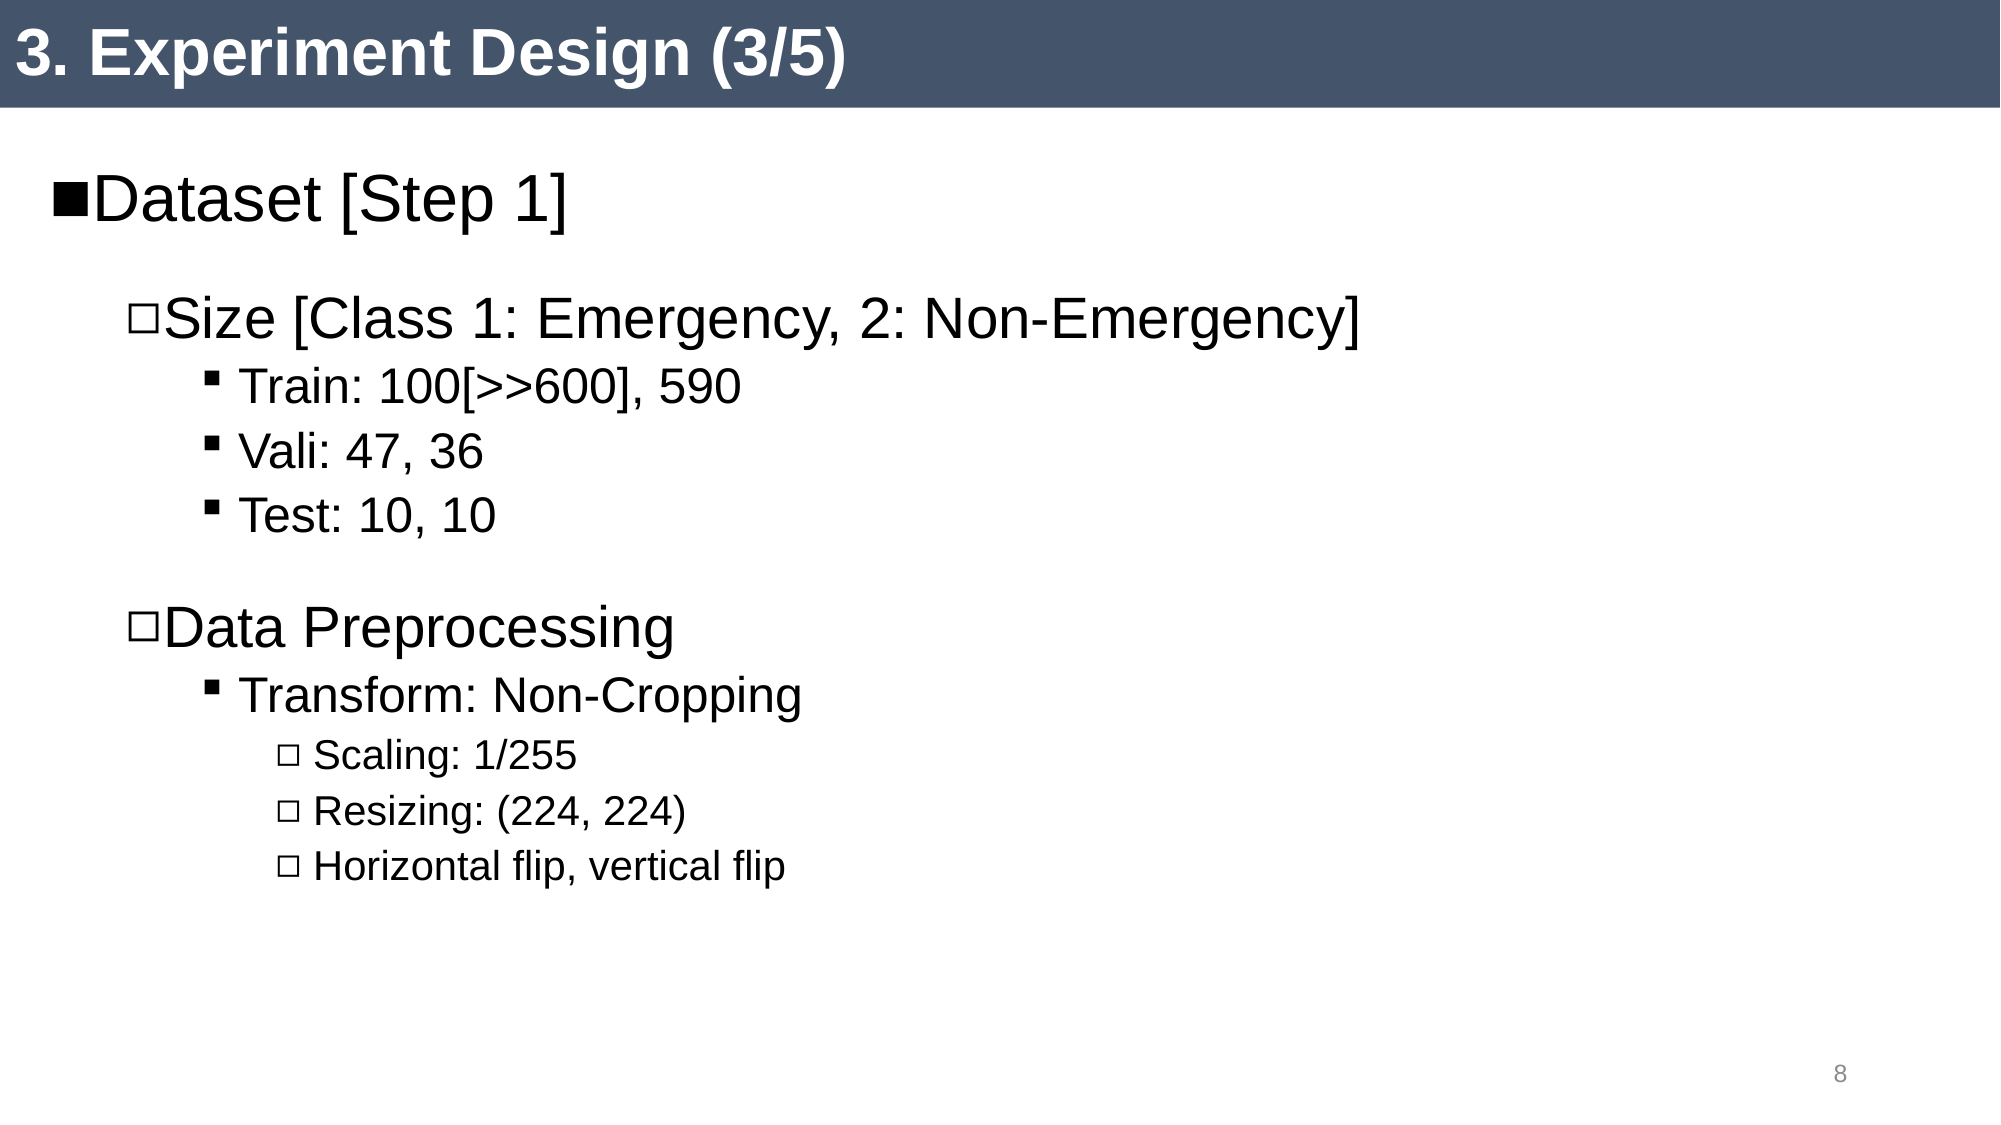

# 3. Experiment Design (3/5)
Dataset [Step 1]
Size [Class 1: Emergency, 2: Non-Emergency]
Train: 100[>>600], 590
Vali: 47, 36
Test: 10, 10
Data Preprocessing
Transform: Non-Cropping
Scaling: 1/255
Resizing: (224, 224)
Horizontal flip, vertical flip

8